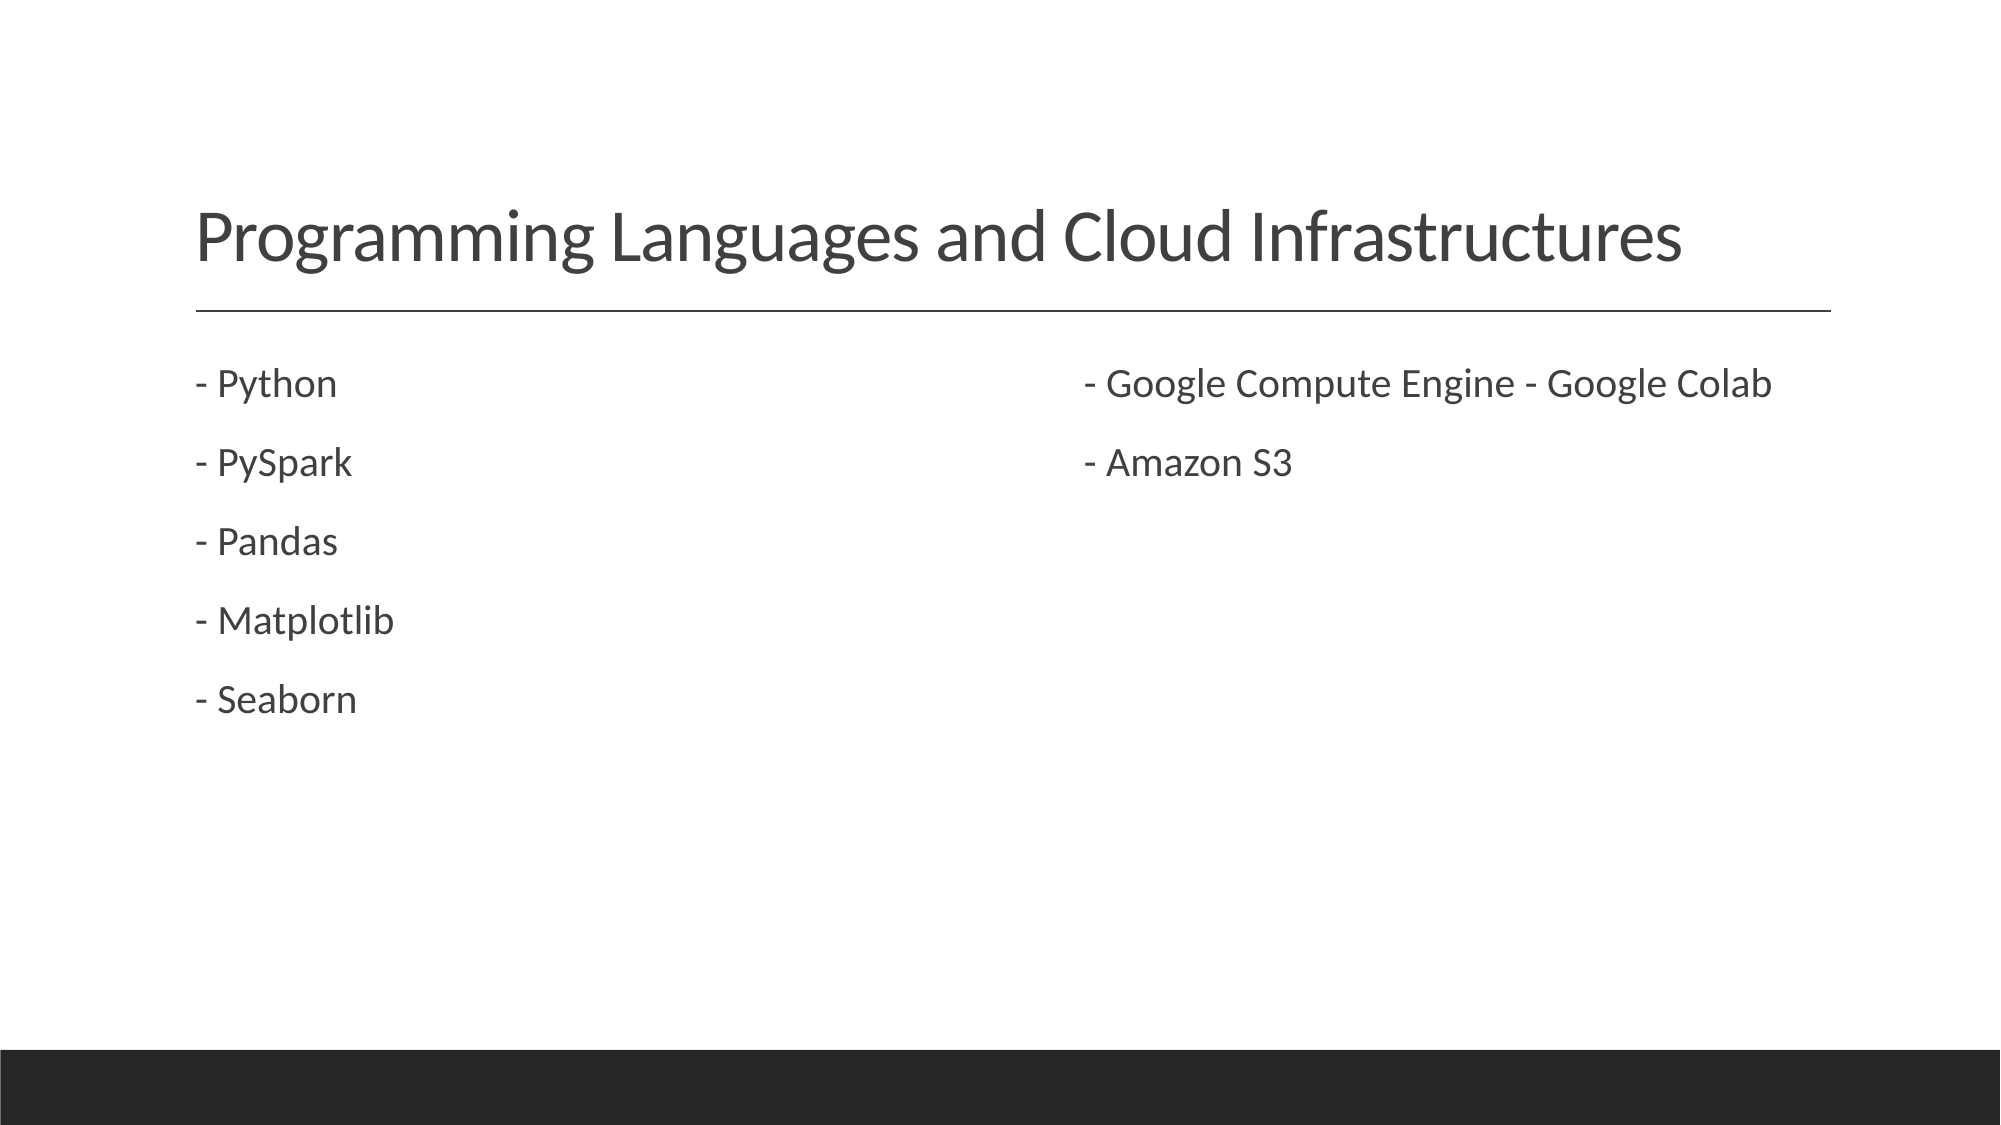

# Programming Languages and Cloud Infrastructures
- Python
- PySpark
- Pandas
- Matplotlib
- Seaborn

- Google Compute Engine - Google Colab
- Amazon S3